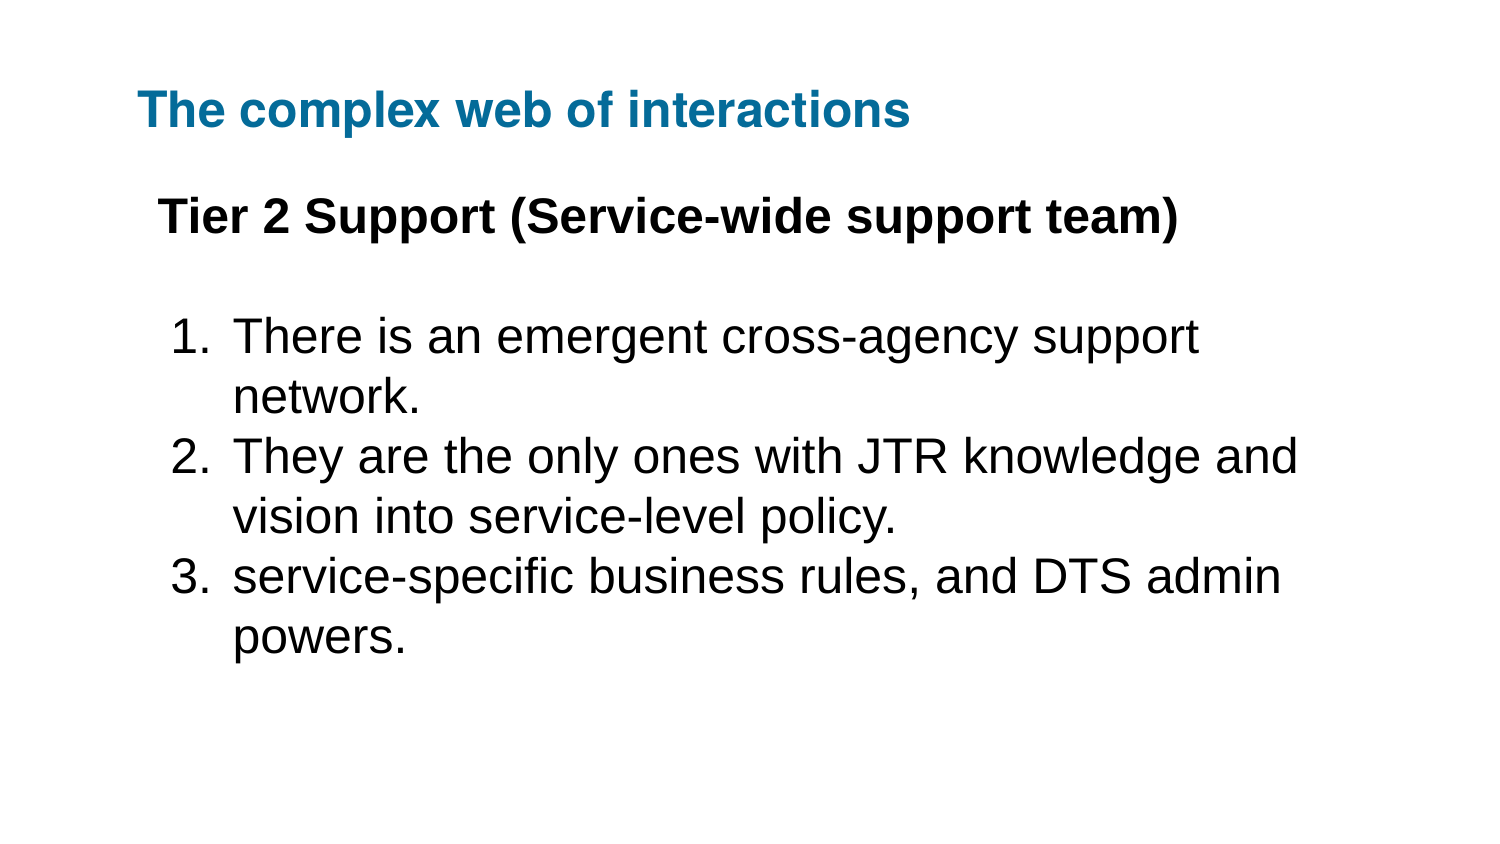

The complex web of interactions
Tier 2 Support (Service-wide support team)

There is an emergent cross-agency support network.
They are the only ones with JTR knowledge and vision into service-level policy.
service-specific business rules, and DTS admin powers.